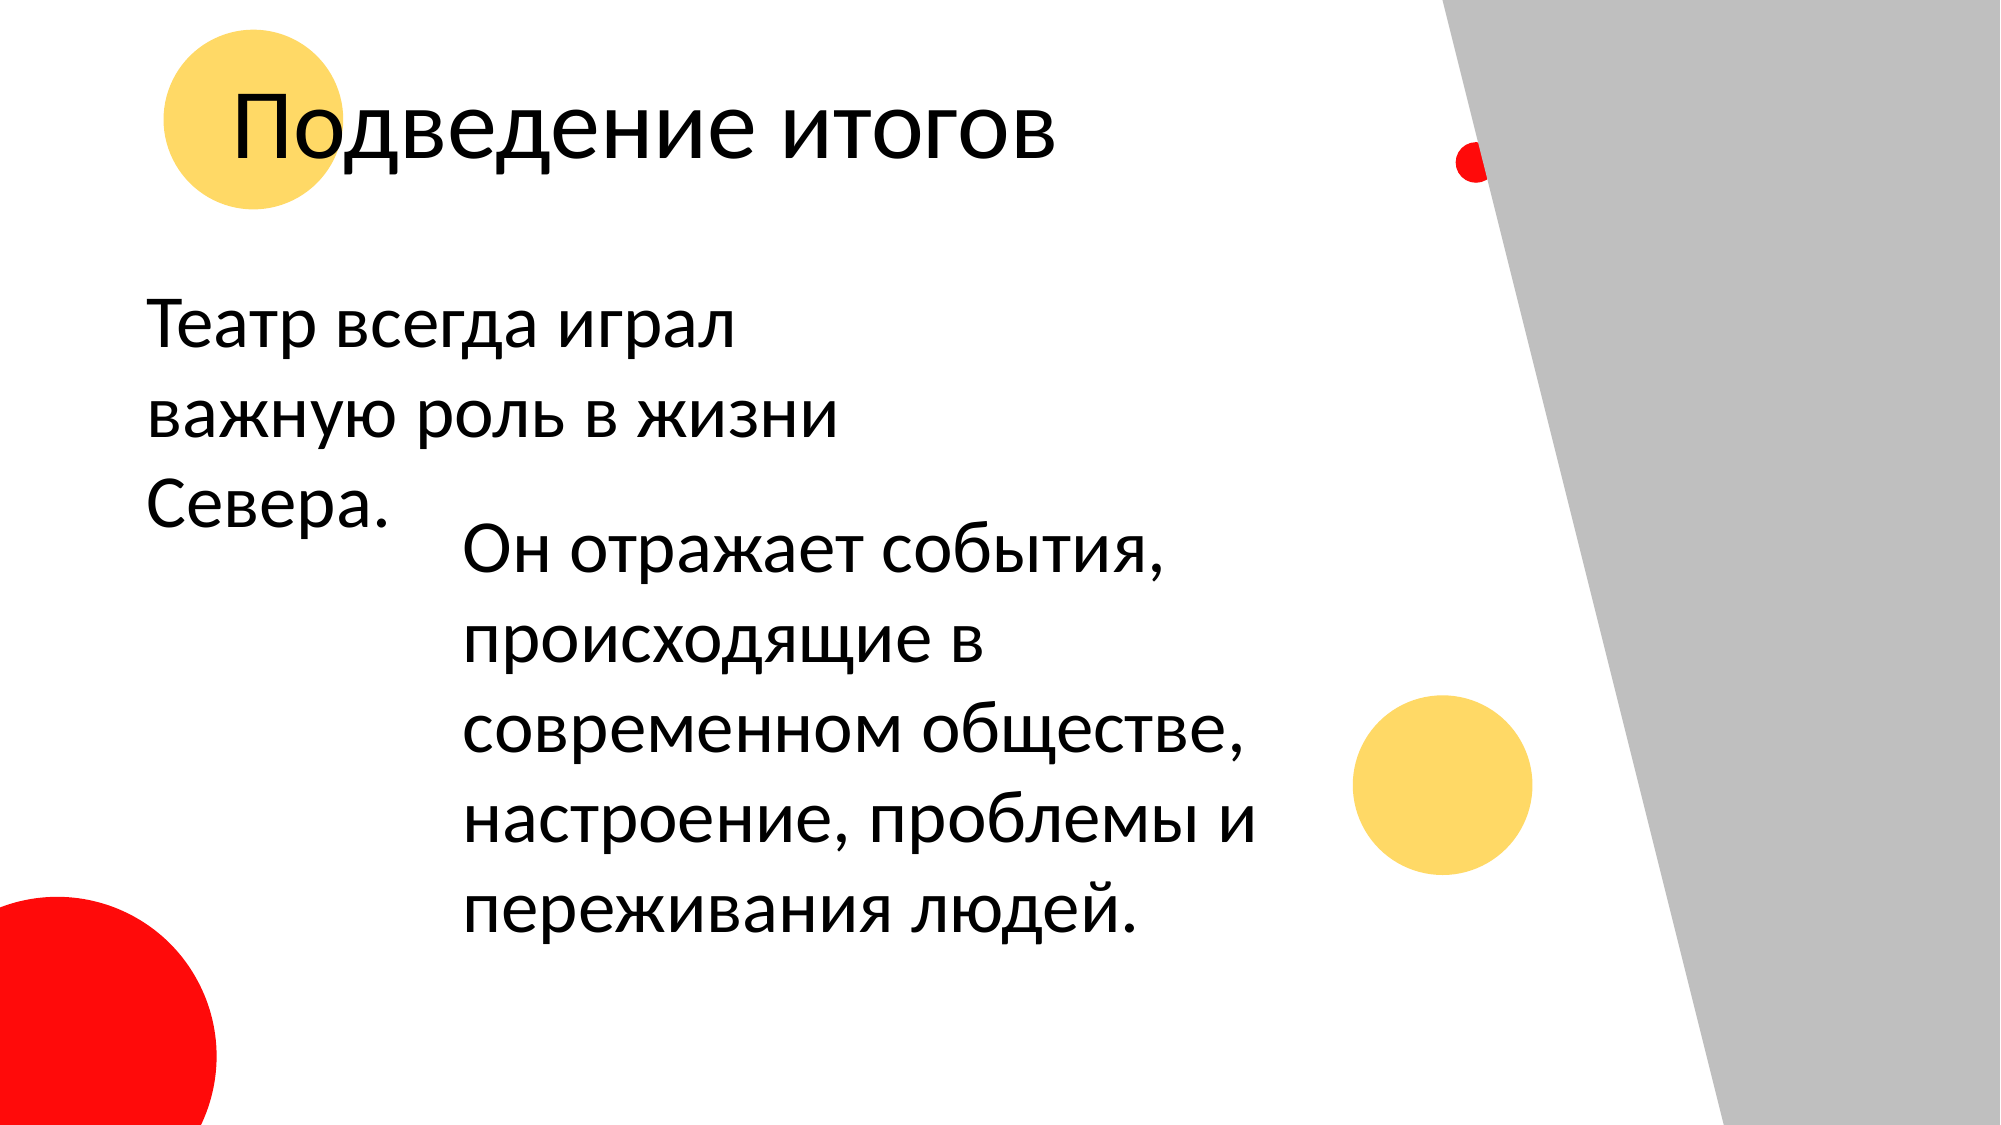

Подведение итогов

Театр всегда играл важную роль в жизни Севера.

Он отражает события, происходящие в современном обществе, настроение, проблемы и переживания людей.